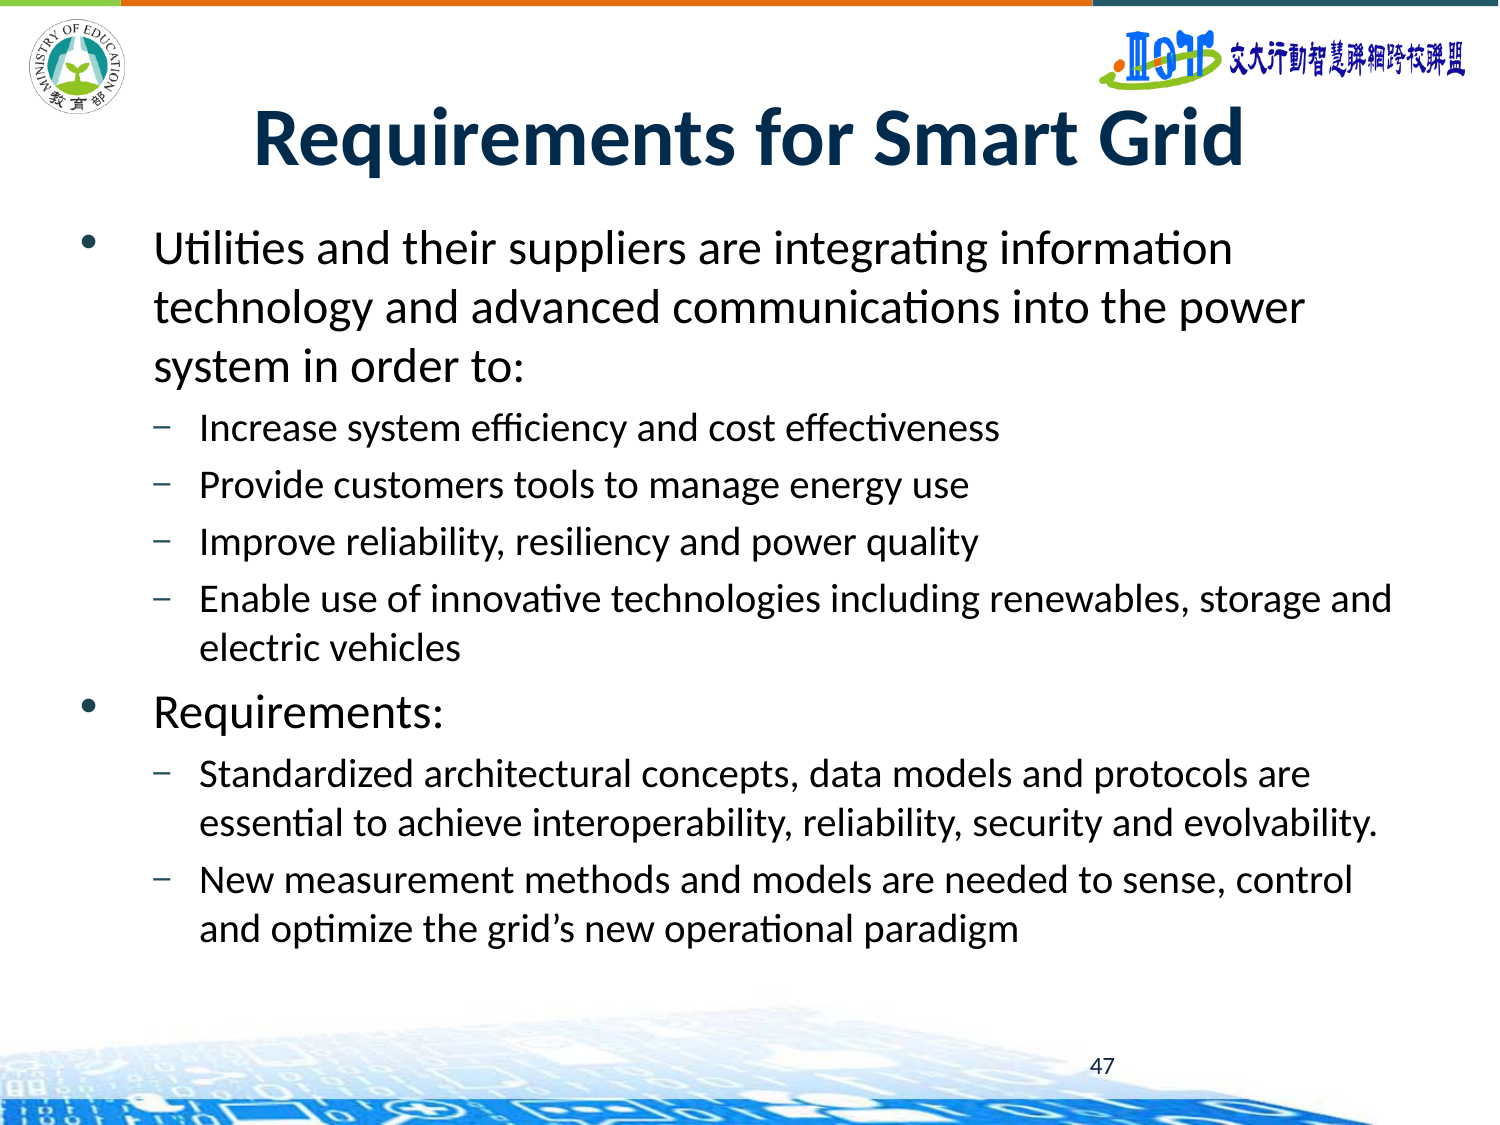

# Requirements for Smart Grid
Utilities and their suppliers are integrating information technology and advanced communications into the power system in order to:
Increase system efficiency and cost effectiveness
Provide customers tools to manage energy use
Improve reliability, resiliency and power quality
Enable use of innovative technologies including renewables, storage and electric vehicles
Requirements:
Standardized architectural concepts, data models and protocols are essential to achieve interoperability, reliability, security and evolvability.
New measurement methods and models are needed to sense, control and optimize the grid’s new operational paradigm
47